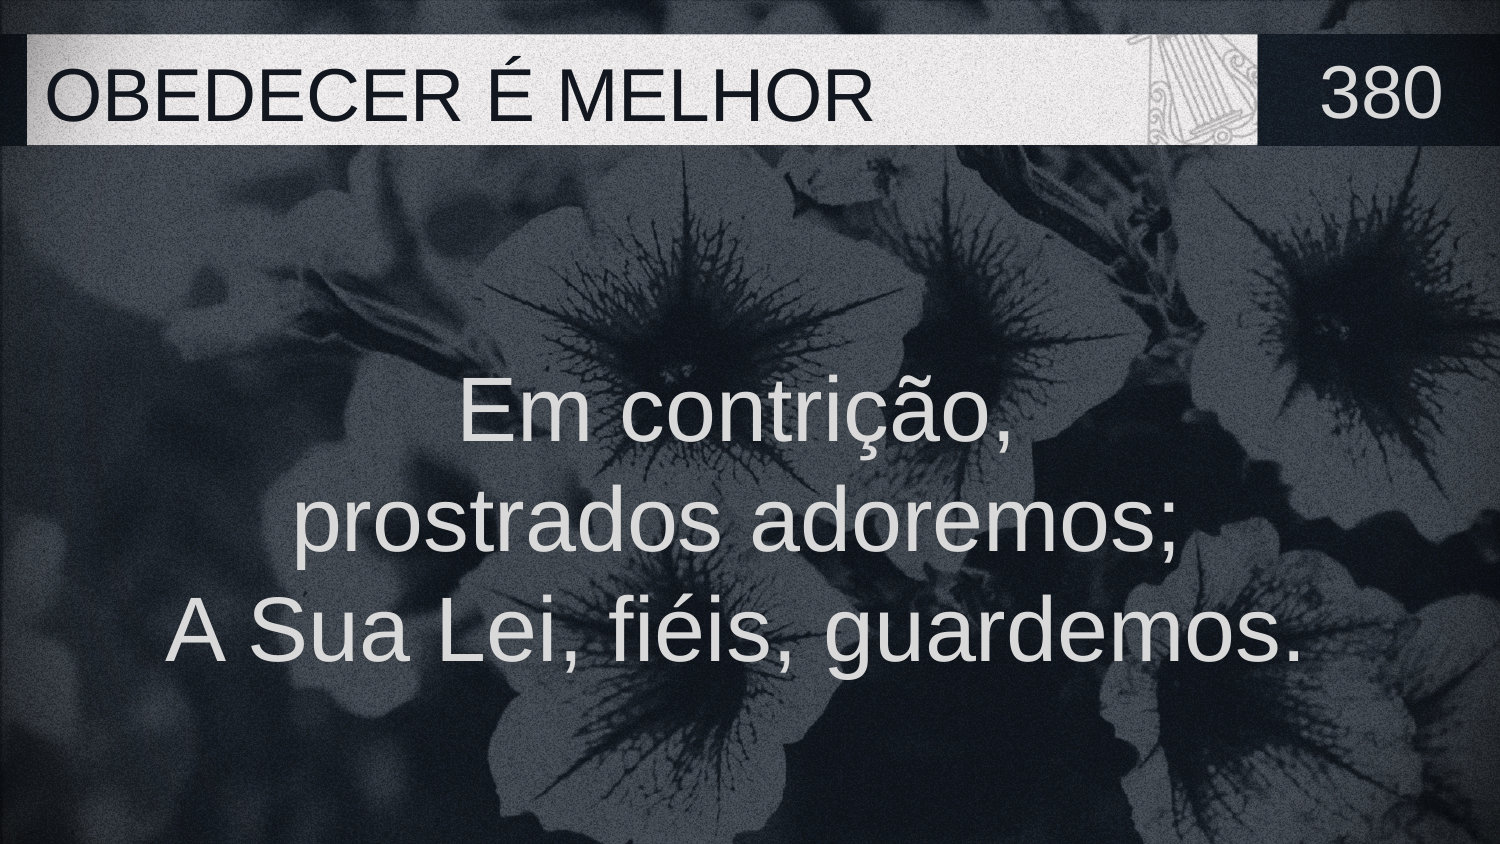

# OBEDECER É MELHOR
380
Em contrição,
prostrados adoremos;
A Sua Lei, fiéis, guardemos.